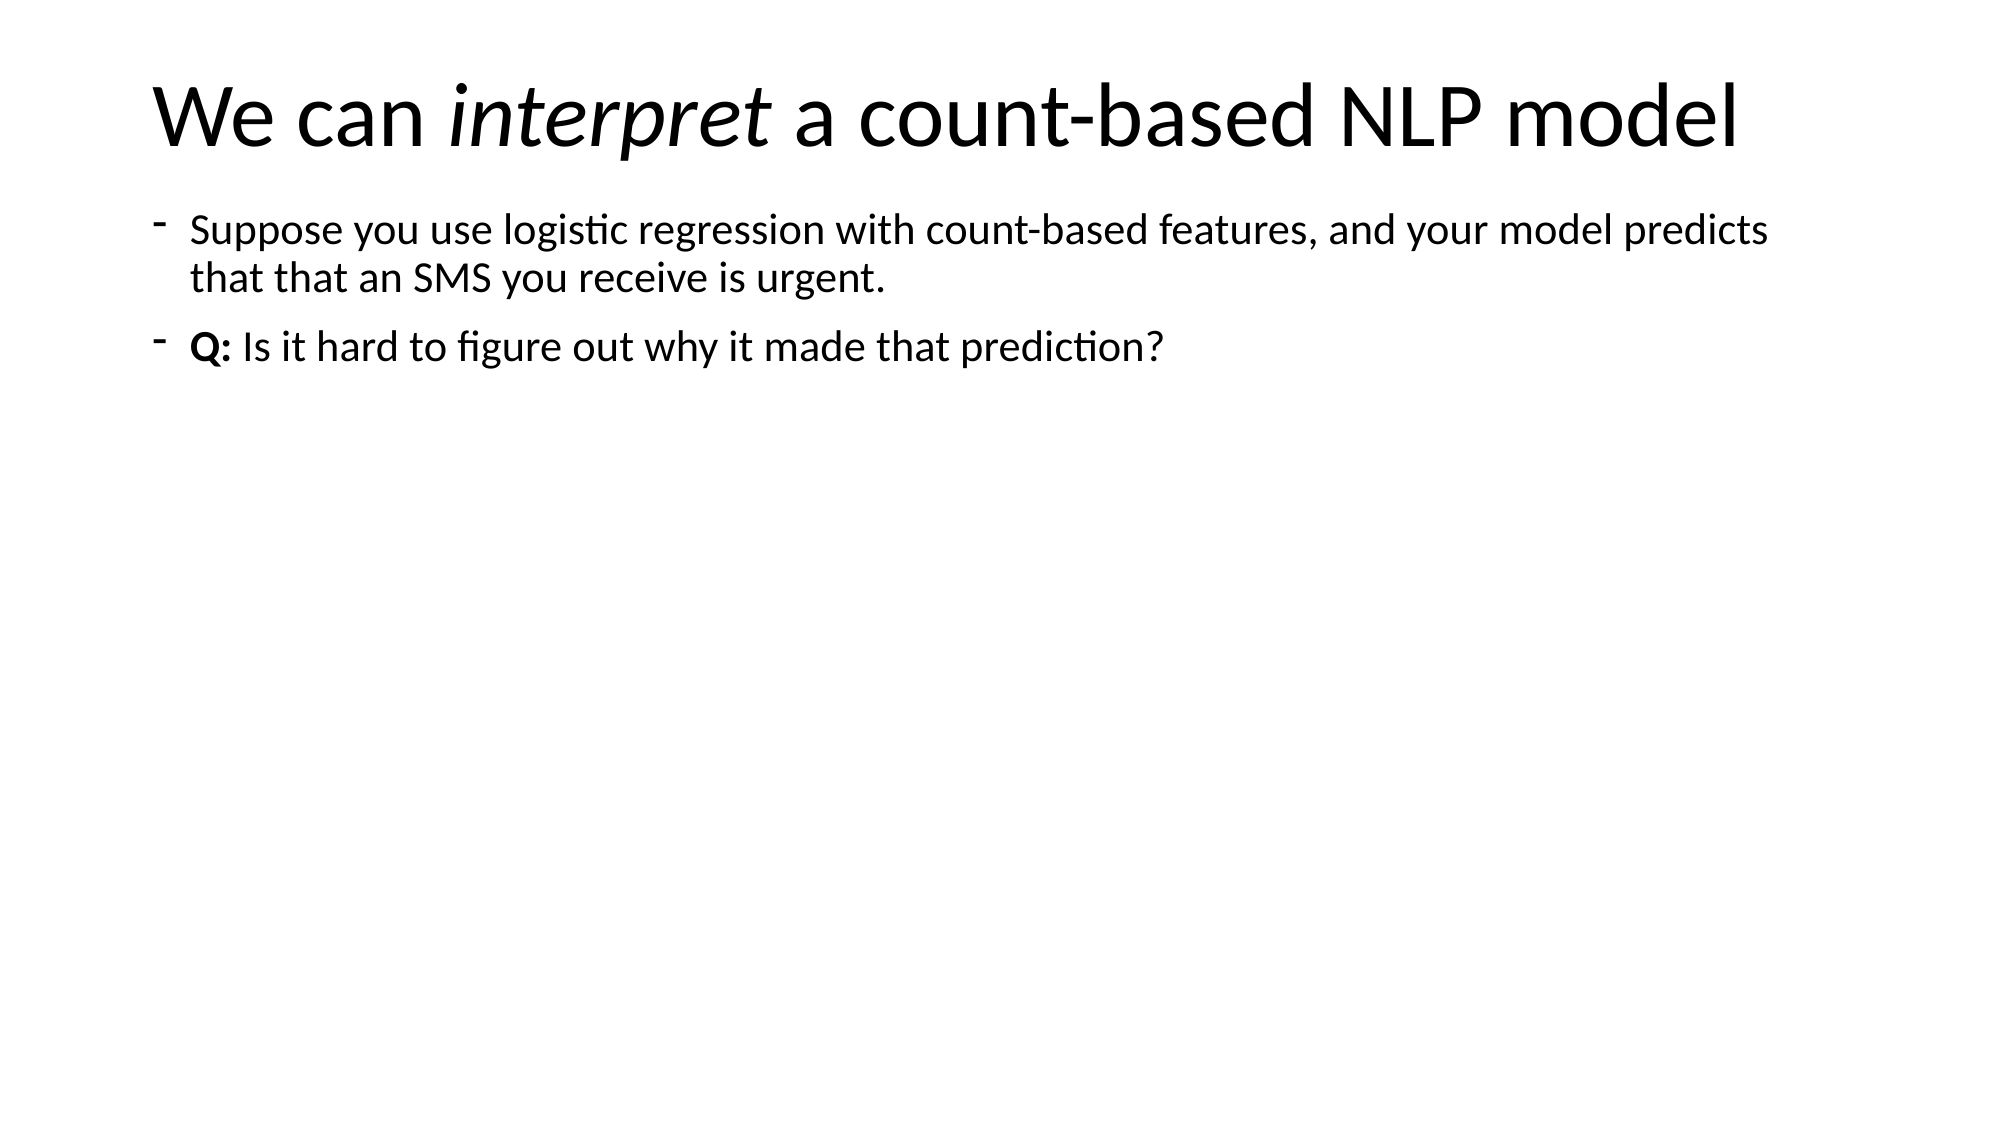

# We can interpret a count-based NLP model
Suppose you use logistic regression with count-based features, and your model predicts that that an SMS you receive is urgent.
Q: Is it hard to figure out why it made that prediction?